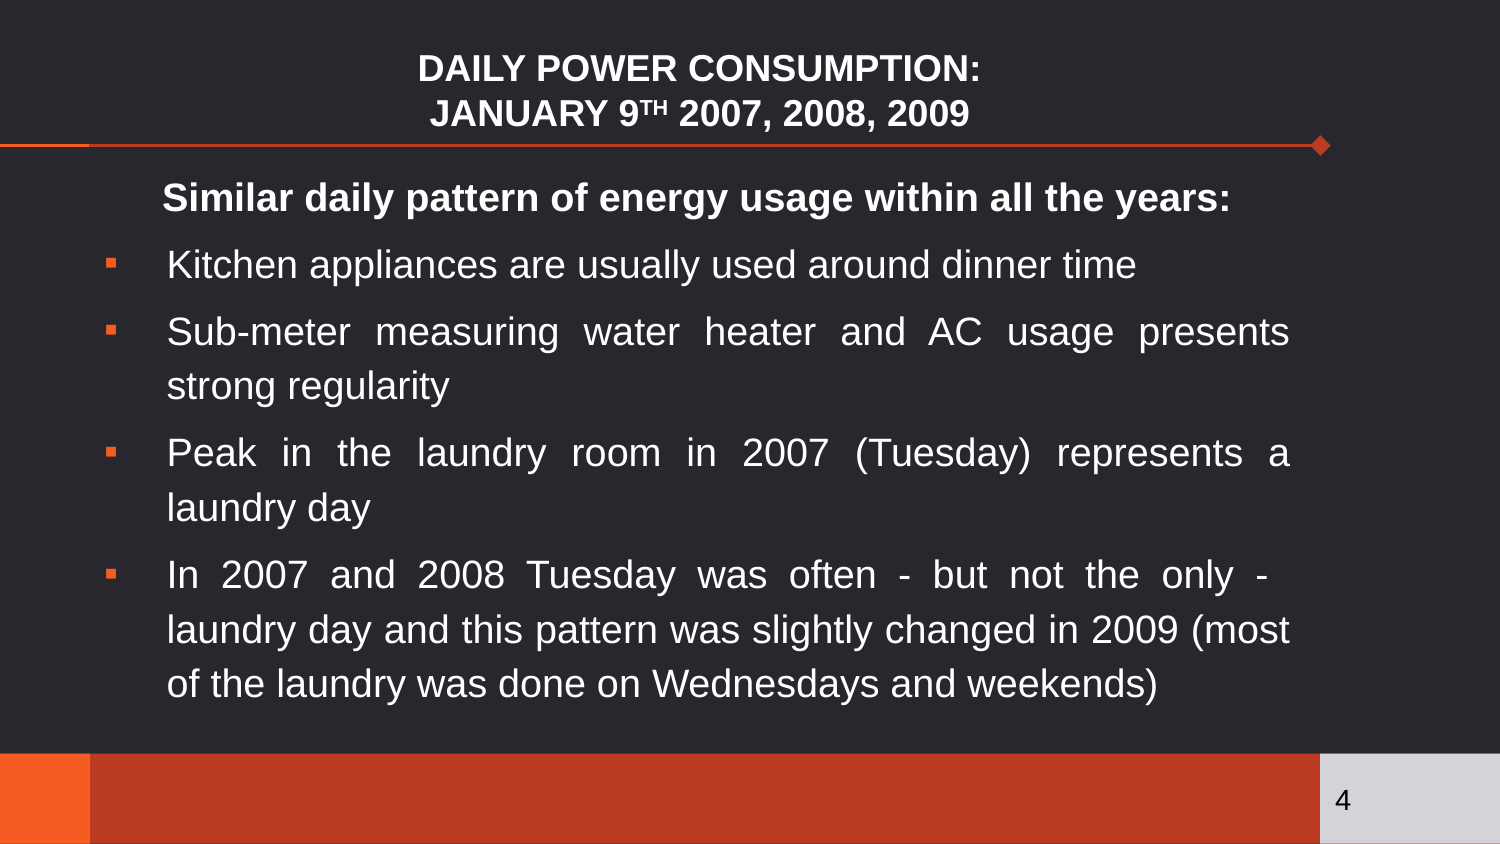

# DAILY POWER CONSUMPTION: JANUARY 9TH 2007, 2008, 2009
Similar daily pattern of energy usage within all the years:
Kitchen appliances are usually used around dinner time
Sub-meter measuring water heater and AC usage presents strong regularity
Peak in the laundry room in 2007 (Tuesday) represents a laundry day
In 2007 and 2008 Tuesday was often - but not the only -  laundry day and this pattern was slightly changed in 2009 (most of the laundry was done on Wednesdays and weekends)

4